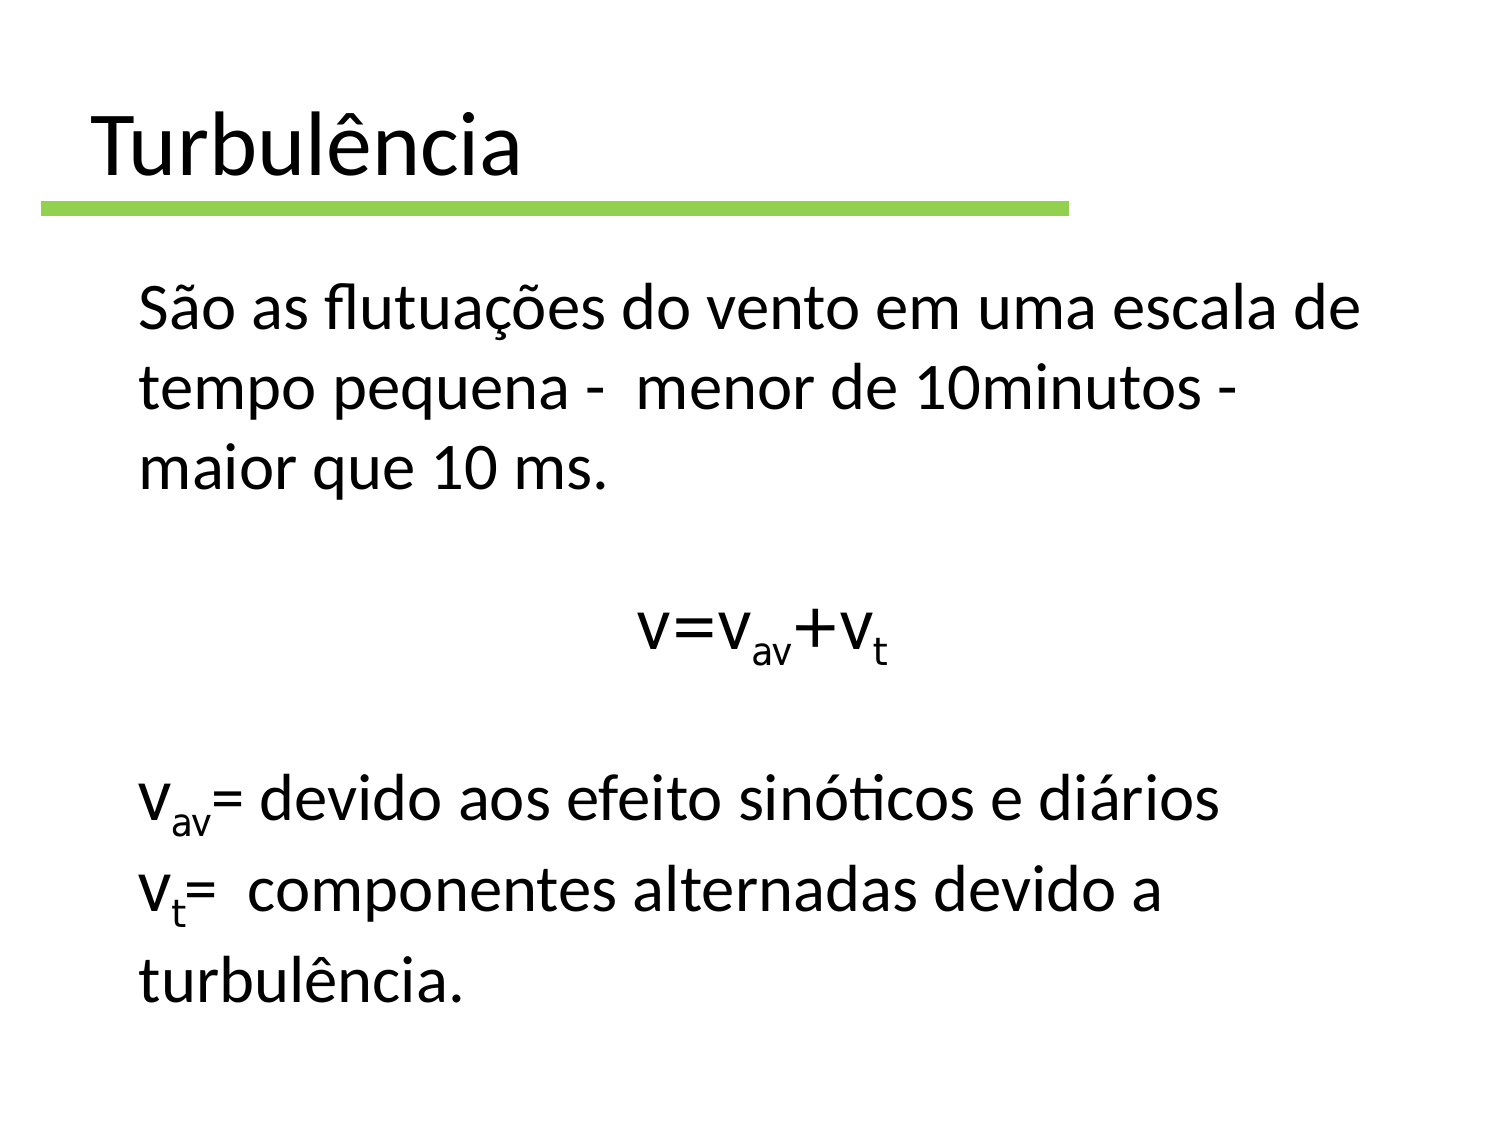

# Turbulência
São as flutuações do vento em uma escala de tempo pequena -  menor de 10minutos -  maior que 10 ms.

v=vav+vt

vav= devido aos efeito sinóticos e diários
vt=  componentes alternadas devido a    turbulência.